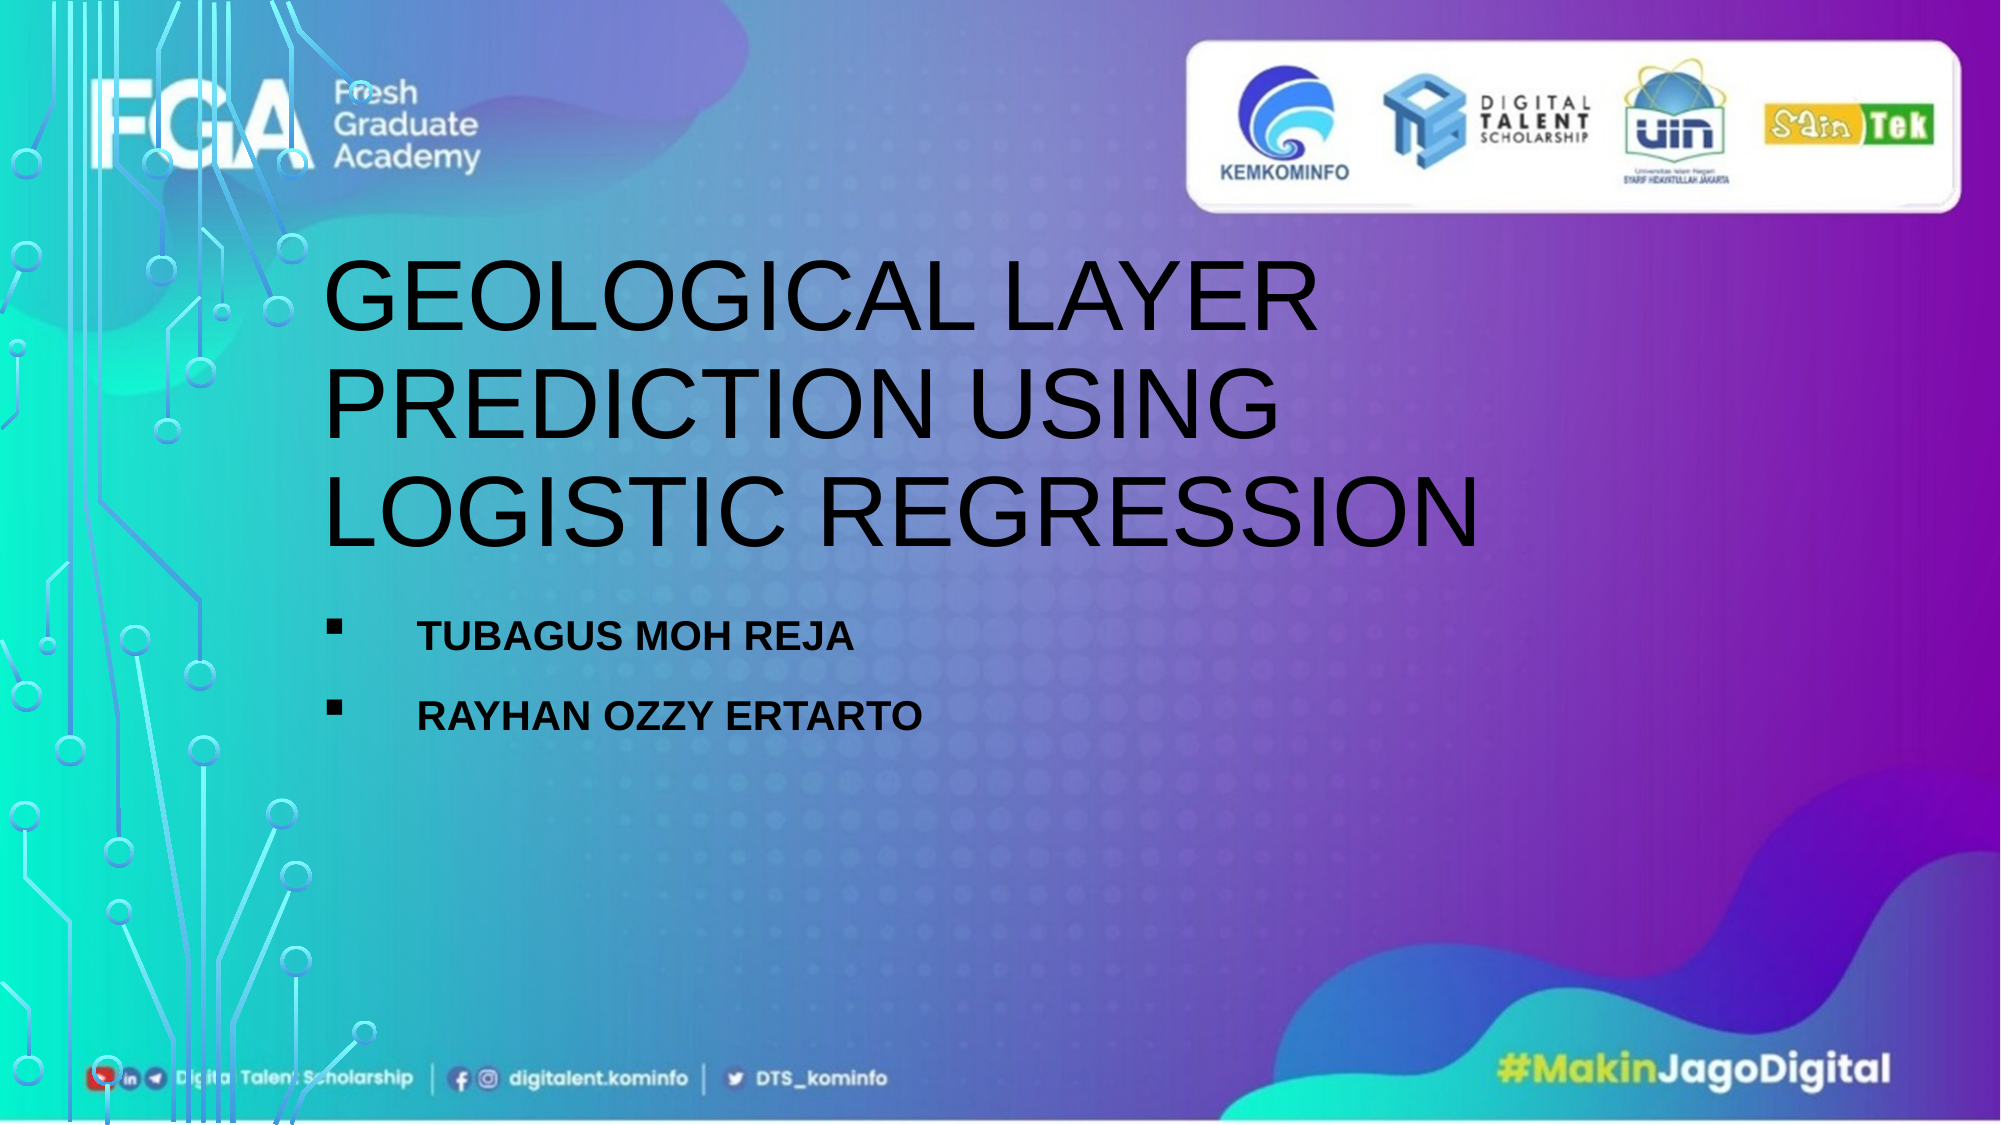

# Geological Layer Prediction using logistic regression
Tubagus Moh Reja
Rayhan Ozzy Ertarto